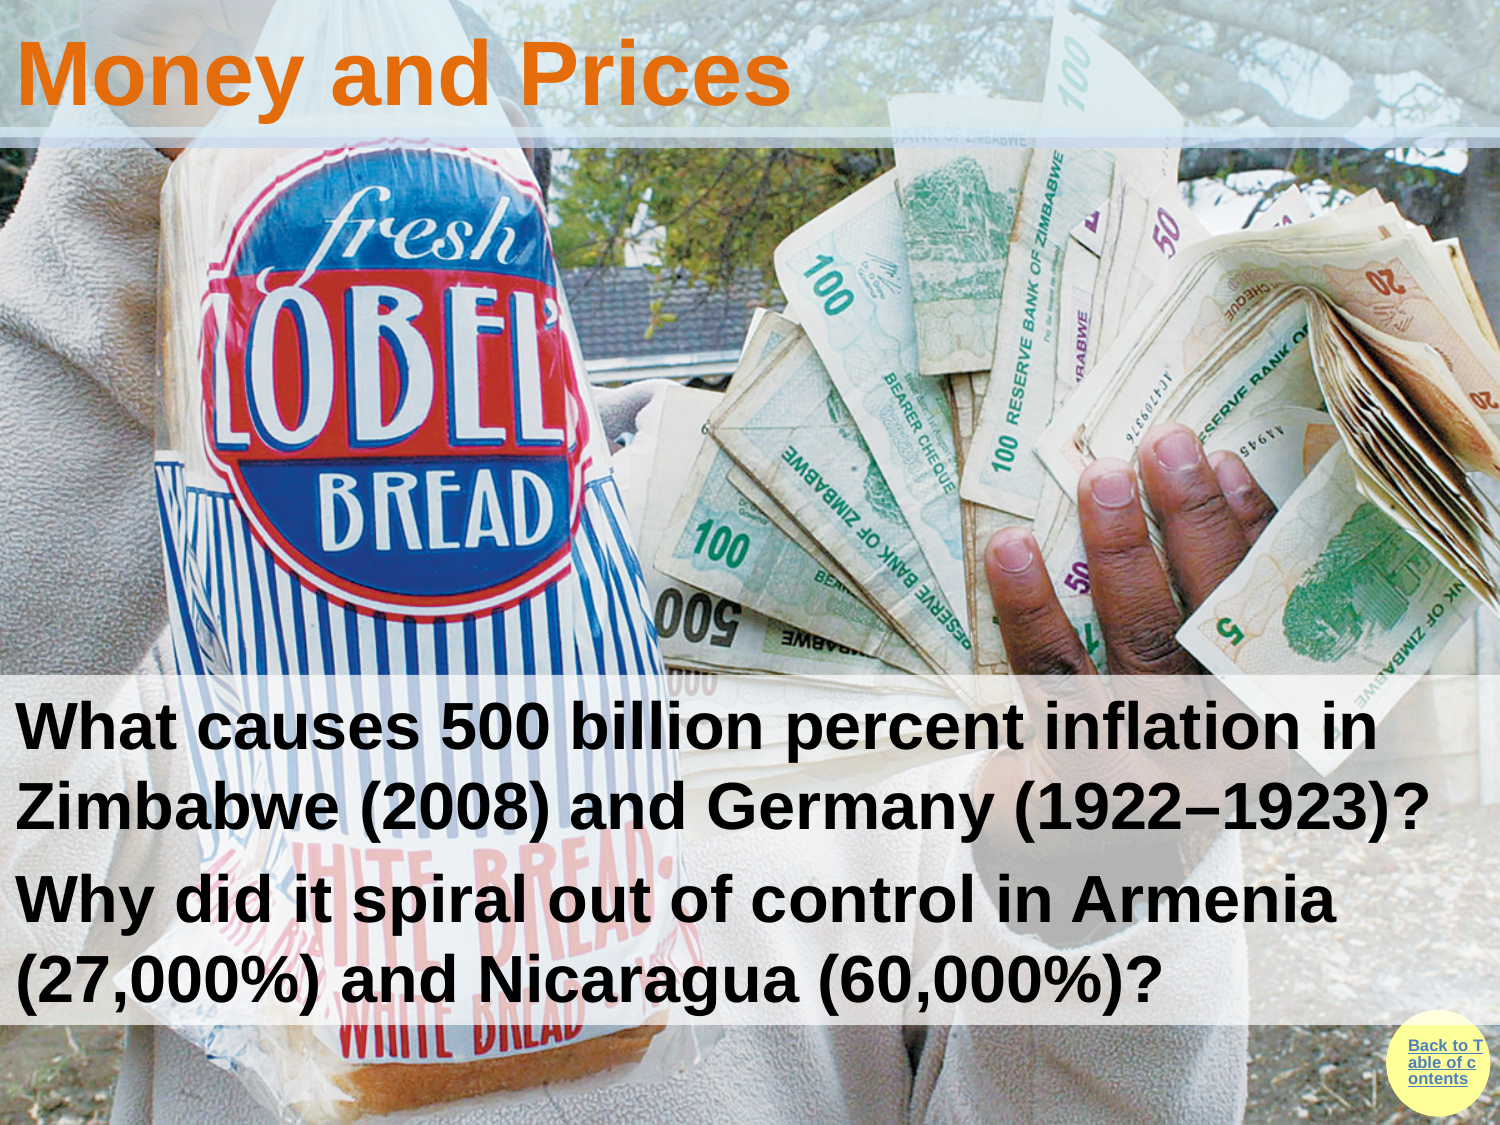

# Money and Prices
What causes 500 billion percent inflation in Zimbabwe (2008) and Germany (1922–1923)?
Why did it spiral out of control in Armenia (27,000%) and Nicaragua (60,000%)?